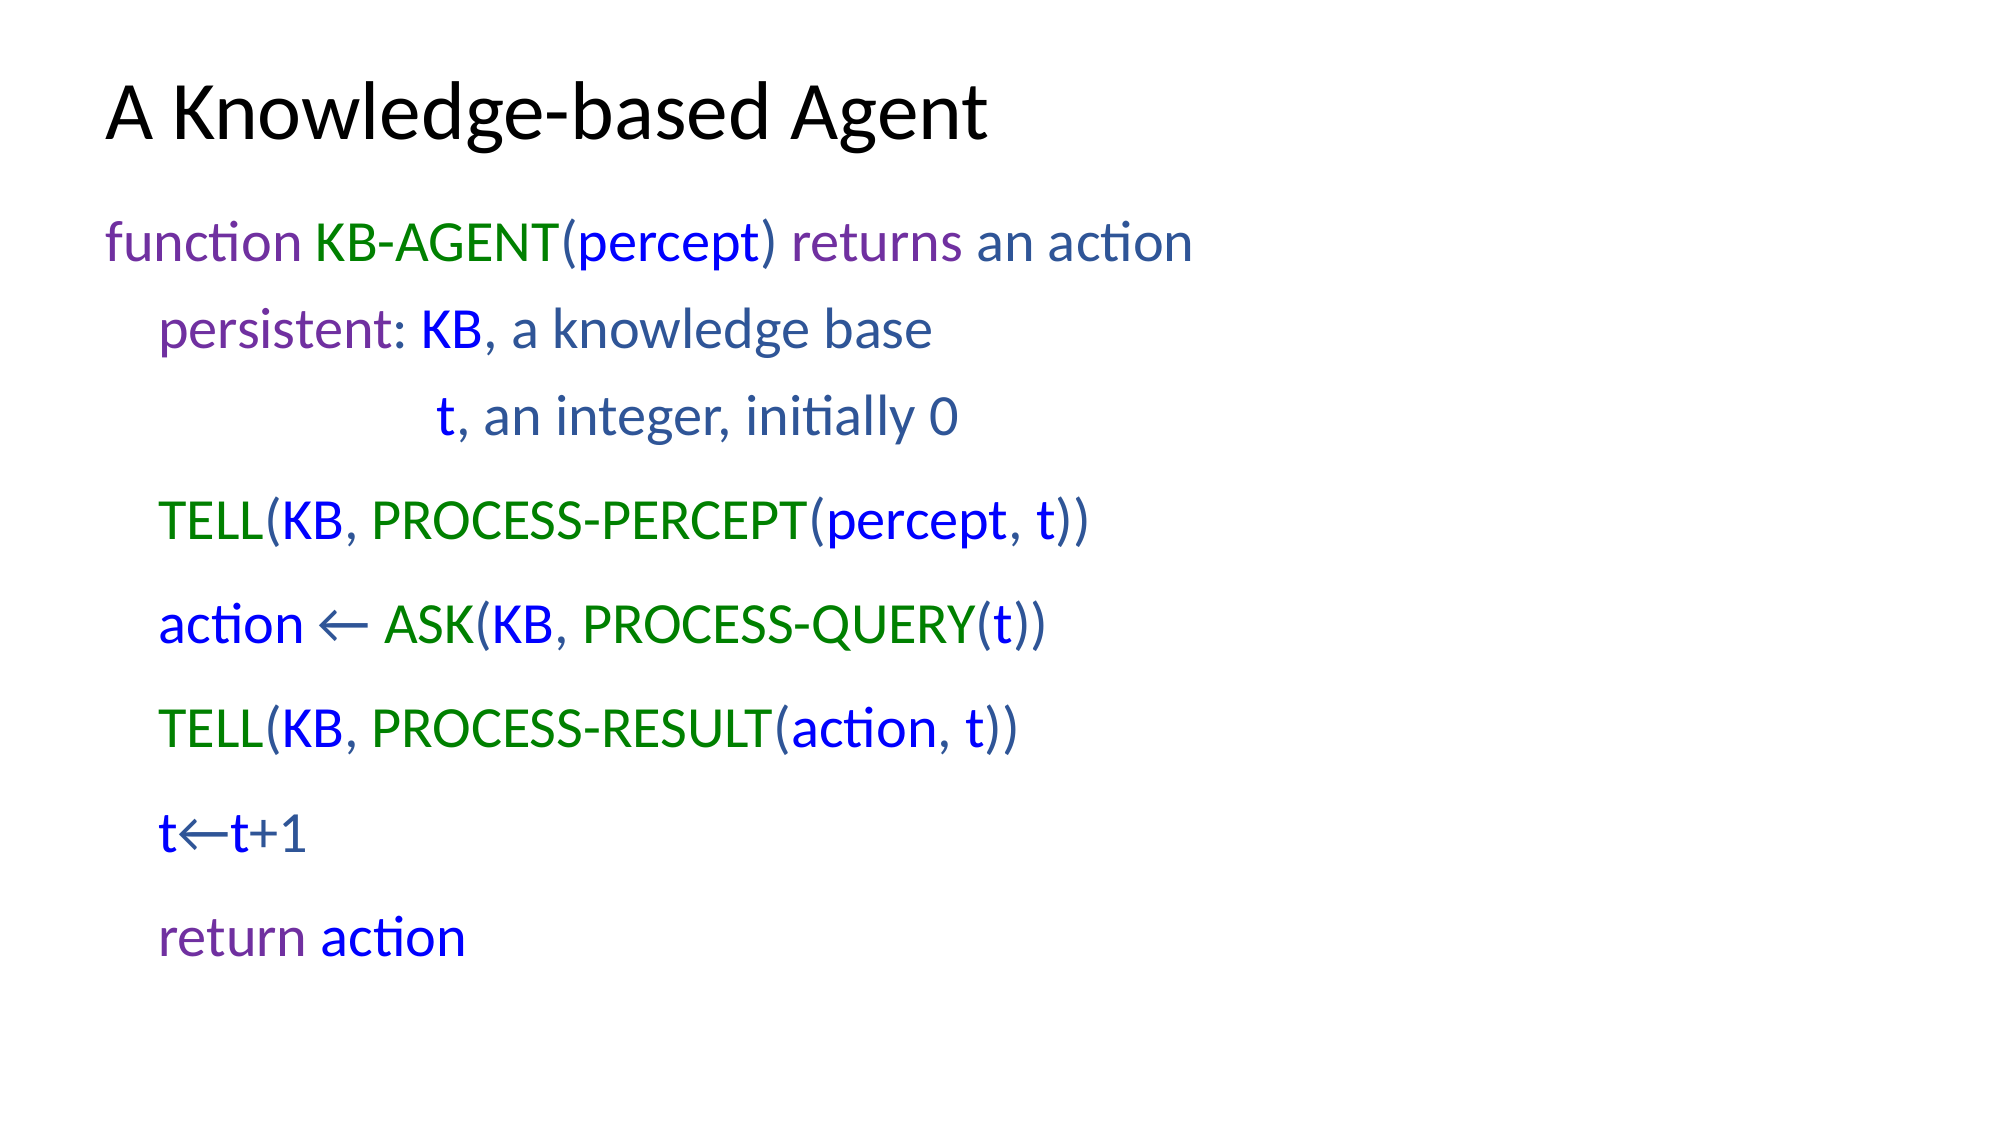

# A Knowledge-based Agent
function KB-AGENT(percept) returns an action
    persistent: KB, a knowledge base
                         t, an integer, initially 0
    TELL(KB, PROCESS-PERCEPT(percept, t))
    action ← ASK(KB, PROCESS-QUERY(t))
    TELL(KB, PROCESS-RESULT(action, t))
    t←t+1
    return action